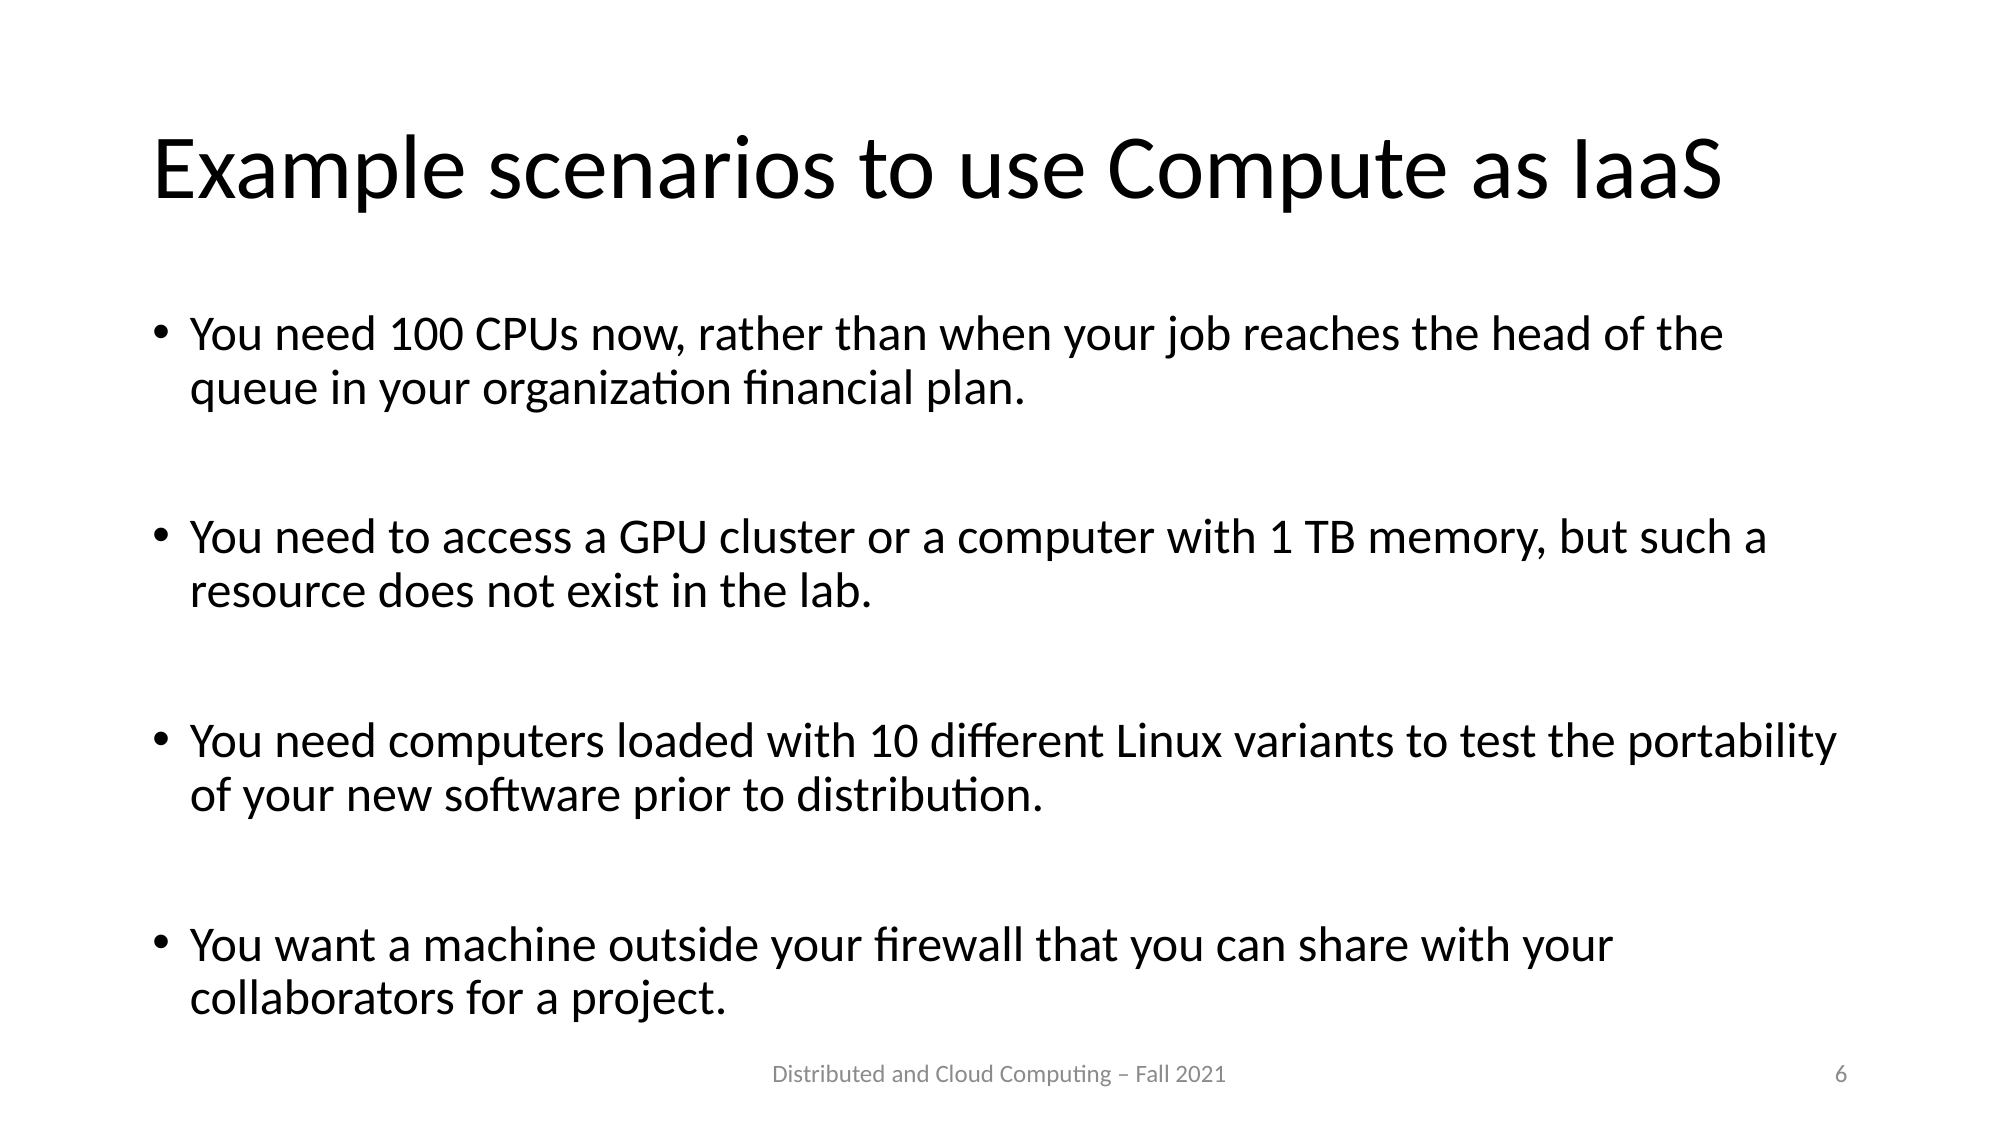

# Example scenarios to use Compute as IaaS
You need 100 CPUs now, rather than when your job reaches the head of the queue in your organization financial plan.

You need to access a GPU cluster or a computer with 1 TB memory, but such a resource does not exist in the lab.

You need computers loaded with 10 different Linux variants to test the portability of your new software prior to distribution.

You want a machine outside your firewall that you can share with your collaborators for a project.

Distributed and Cloud Computing – Fall 2021
6